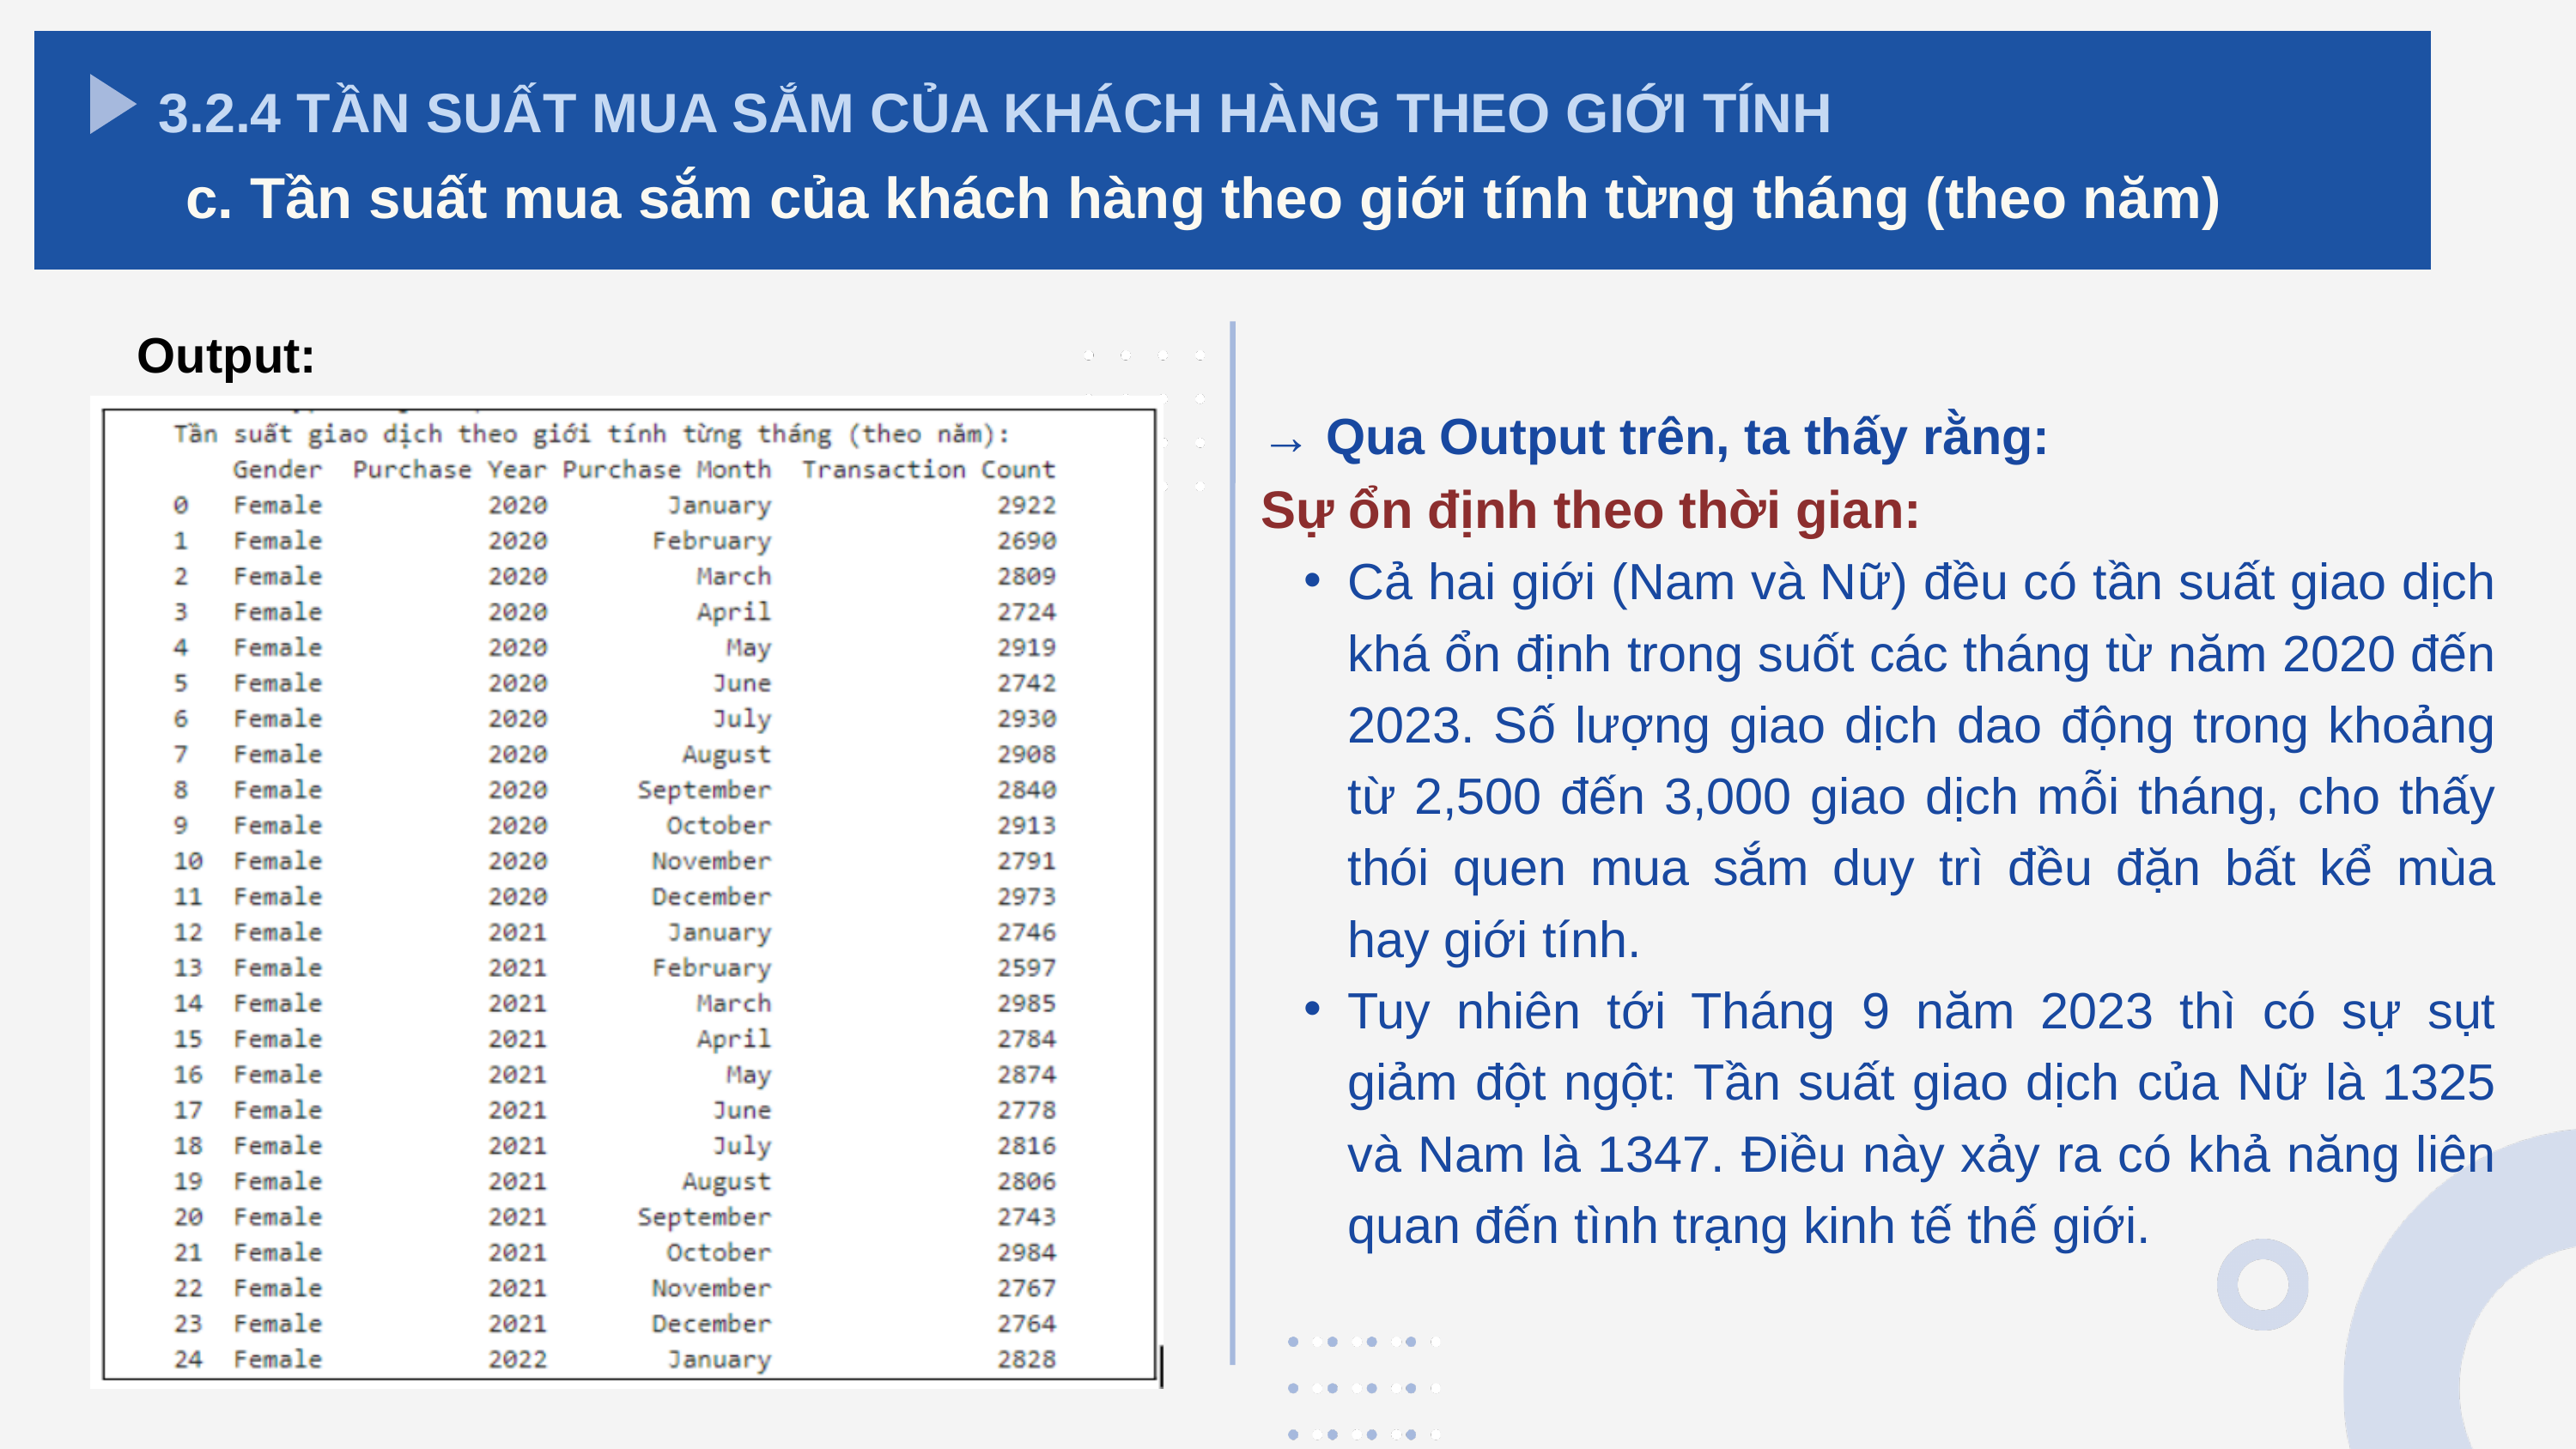

3.2.4 TẦN SUẤT MUA SẮM CỦA KHÁCH HÀNG THEO GIỚI TÍNH

c. Tần suất mua sắm của khách hàng theo giới tính từng tháng (theo năm)

Output:

→ Qua Output trên, ta thấy rằng:
Sự ổn định theo thời gian:
Cả hai giới (Nam và Nữ) đều có tần suất giao dịch khá ổn định trong suốt các tháng từ năm 2020 đến 2023. Số lượng giao dịch dao động trong khoảng từ 2,500 đến 3,000 giao dịch mỗi tháng, cho thấy thói quen mua sắm duy trì đều đặn bất kể mùa hay giới tính.
Tuy nhiên tới Tháng 9 năm 2023 thì có sự sụt giảm đột ngột: Tần suất giao dịch của Nữ là 1325 và Nam là 1347. Điều này xảy ra có khả năng liên quan đến tình trạng kinh tế thế giới.